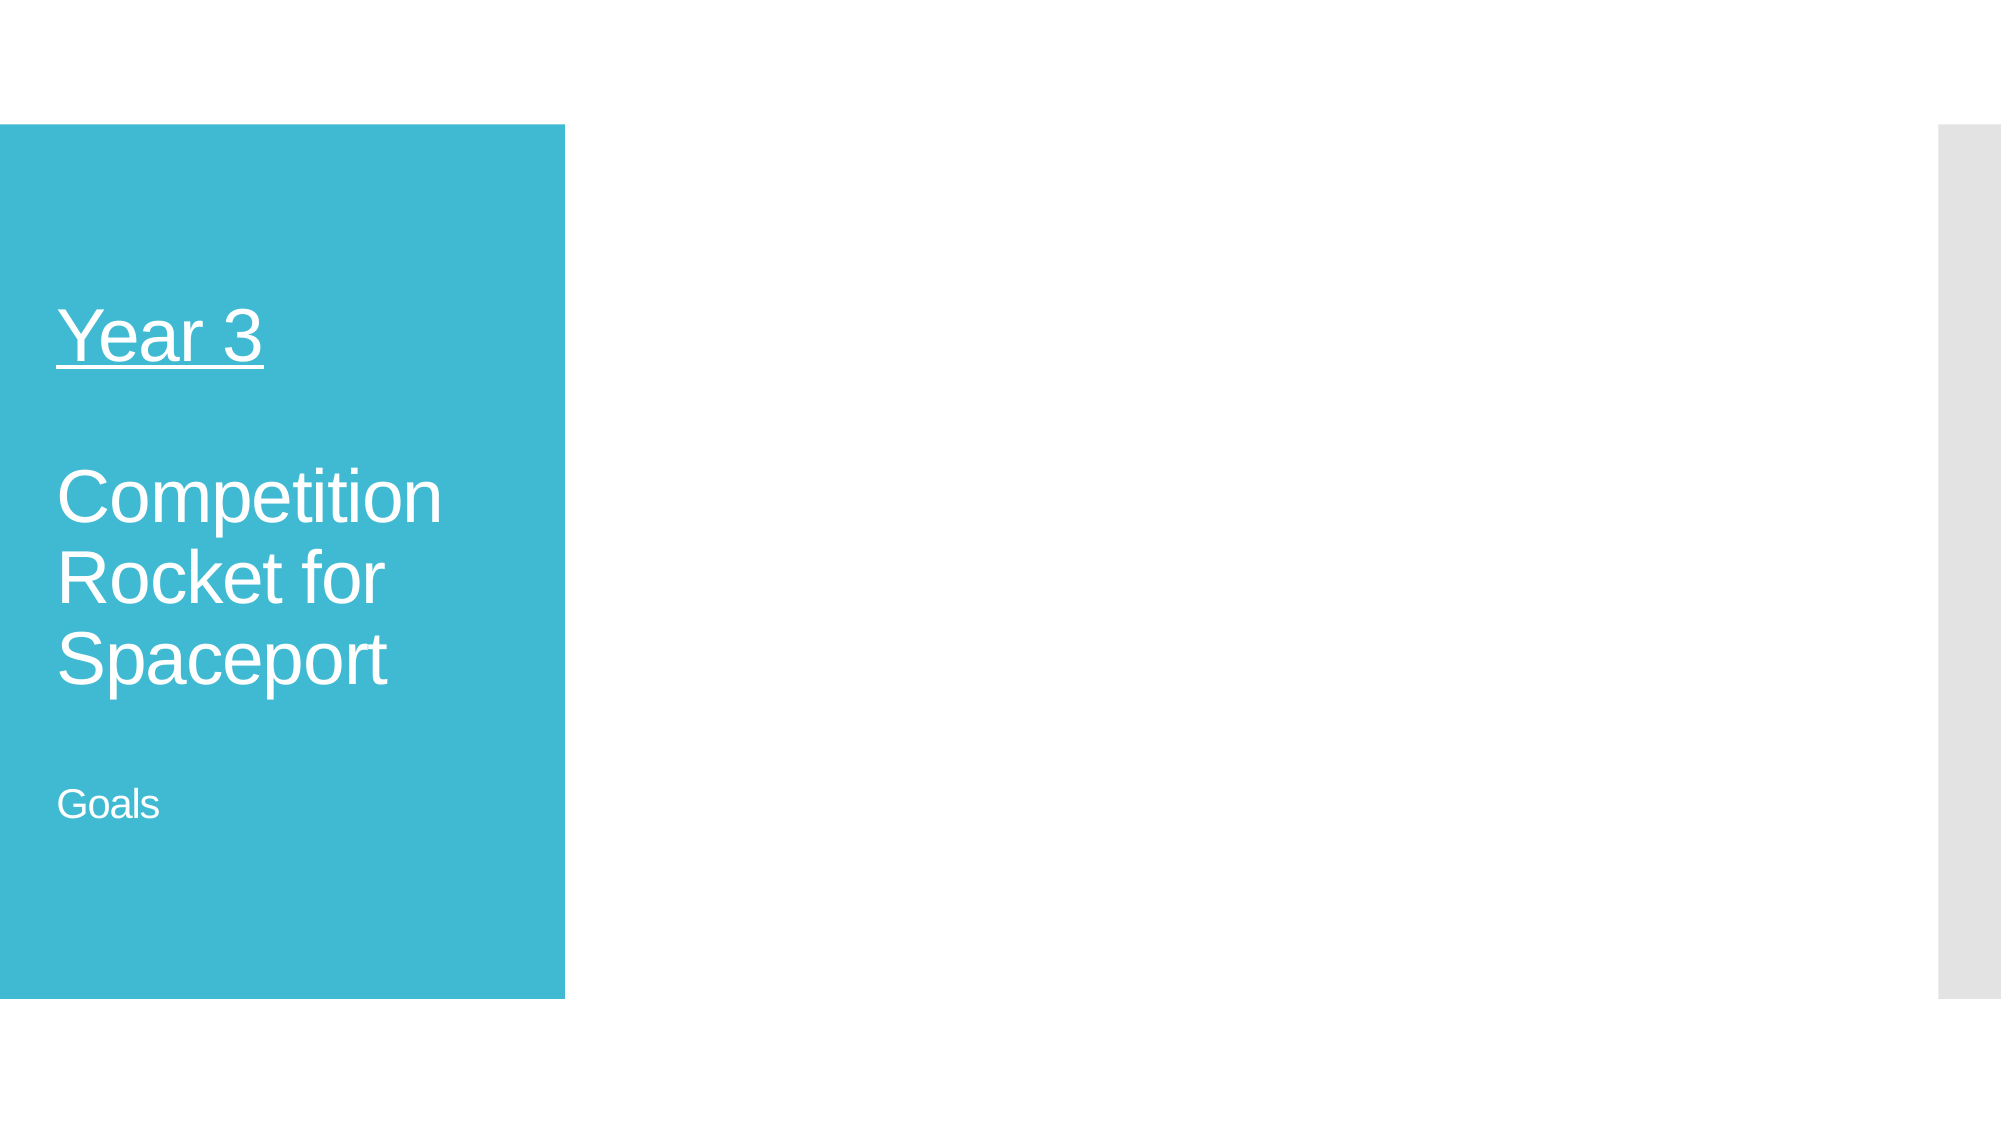

# Year 3 Competition Rocket for Spaceport Goals